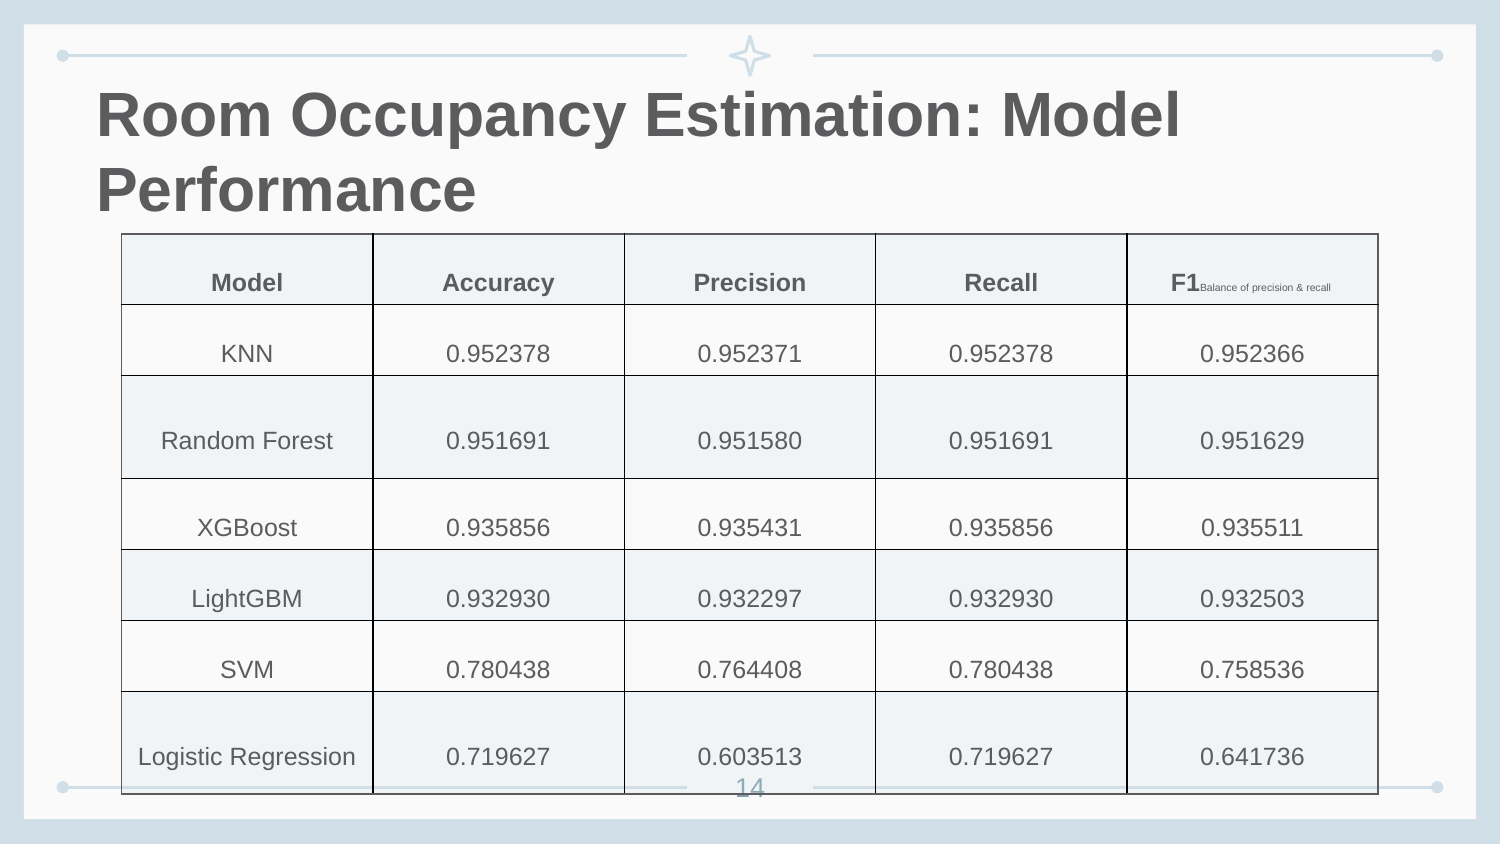

# Room Occupancy Estimation: Model Performance
| Model | Accuracy | Precision | Recall | F1Balance of precision & recall |
| --- | --- | --- | --- | --- |
| KNN | 0.952378 | 0.952371 | 0.952378 | 0.952366 |
| Random Forest | 0.951691 | 0.951580 | 0.951691 | 0.951629 |
| XGBoost | 0.935856 | 0.935431 | 0.935856 | 0.935511 |
| LightGBM | 0.932930 | 0.932297 | 0.932930 | 0.932503 |
| SVM | 0.780438 | 0.764408 | 0.780438 | 0.758536 |
| Logistic Regression | 0.719627 | 0.603513 | 0.719627 | 0.641736 |
14